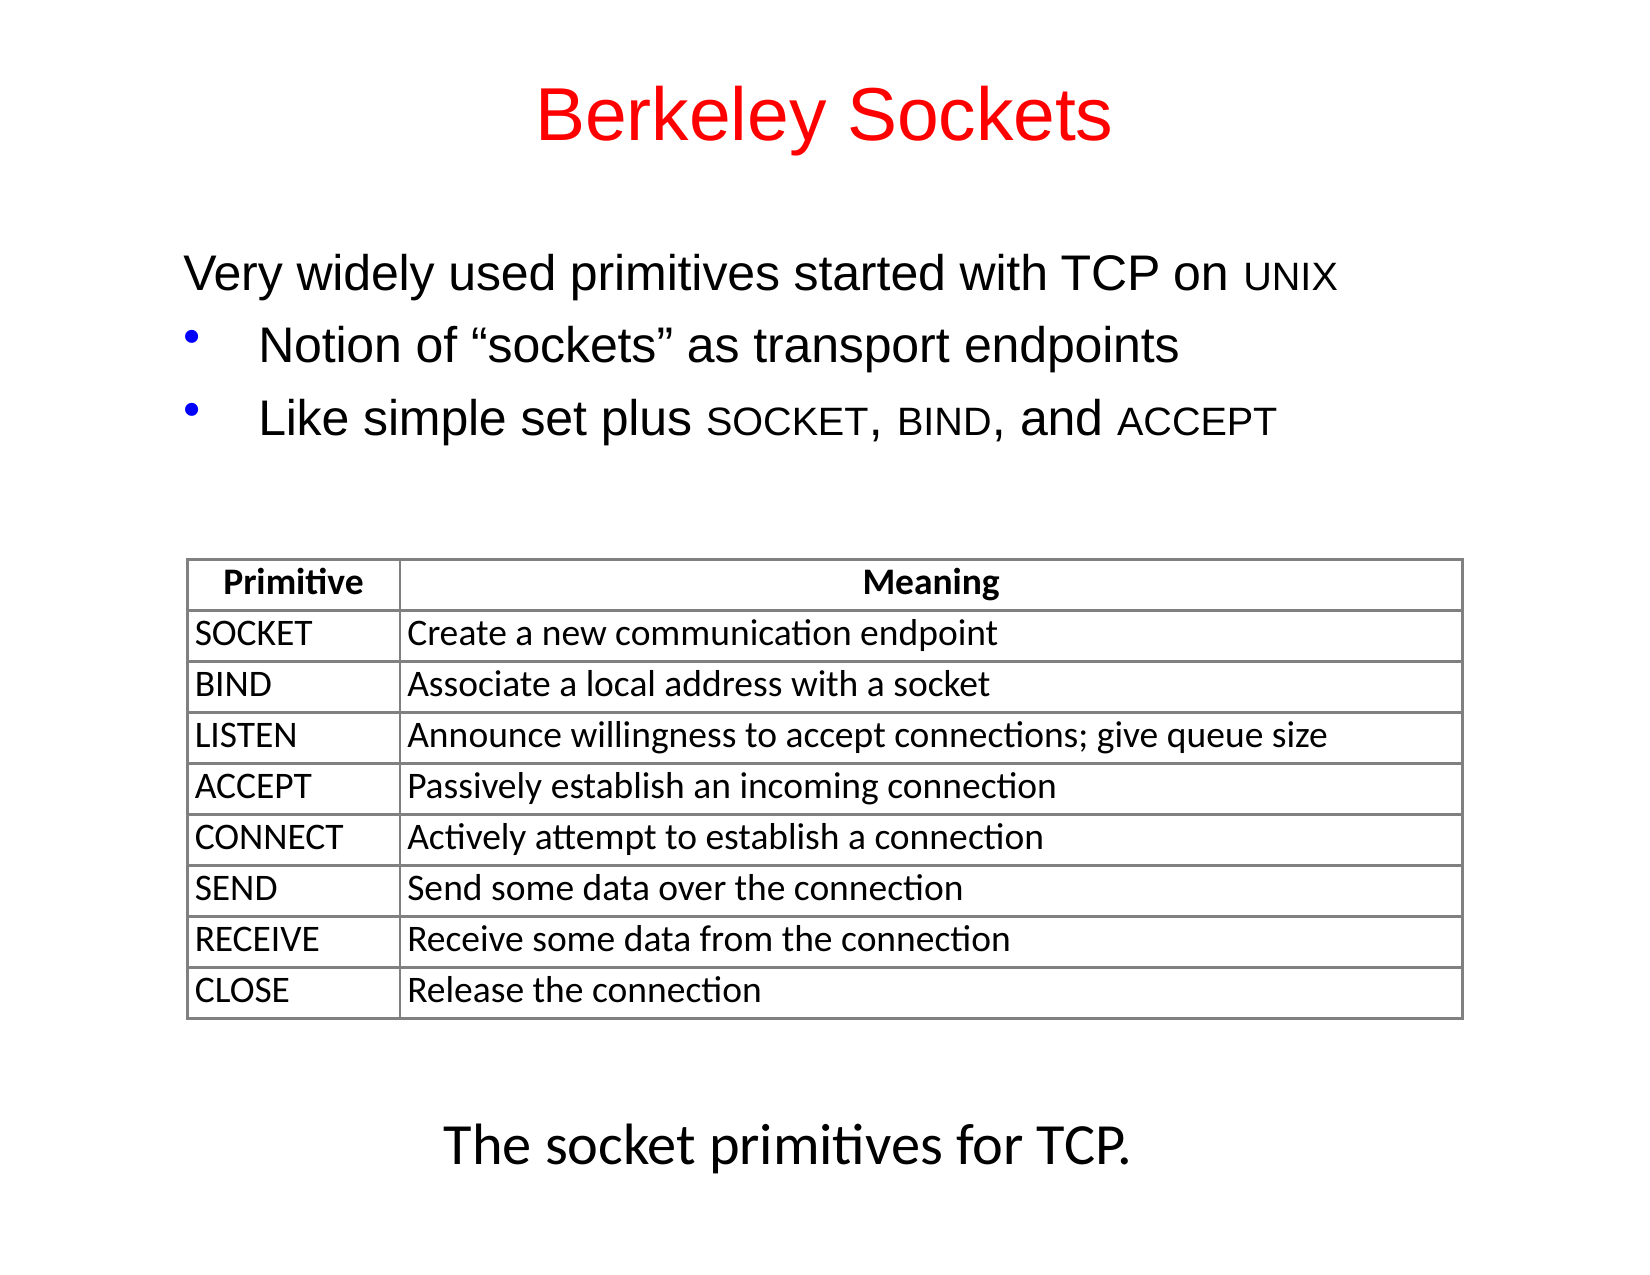

# Berkeley Sockets
Very widely used primitives started with TCP on UNIX
Notion of “sockets” as transport endpoints
Like simple set plus SOCKET, BIND, and ACCEPT

| Primitive | Meaning |
| --- | --- |
| SOCKET | Create a new communication endpoint |
| BIND | Associate a local address with a socket |
| LISTEN | Announce willingness to accept connections; give queue size |
| ACCEPT | Passively establish an incoming connection |
| CONNECT | Actively attempt to establish a connection |
| SEND | Send some data over the connection |
| RECEIVE | Receive some data from the connection |
| CLOSE | Release the connection |
The socket primitives for TCP.